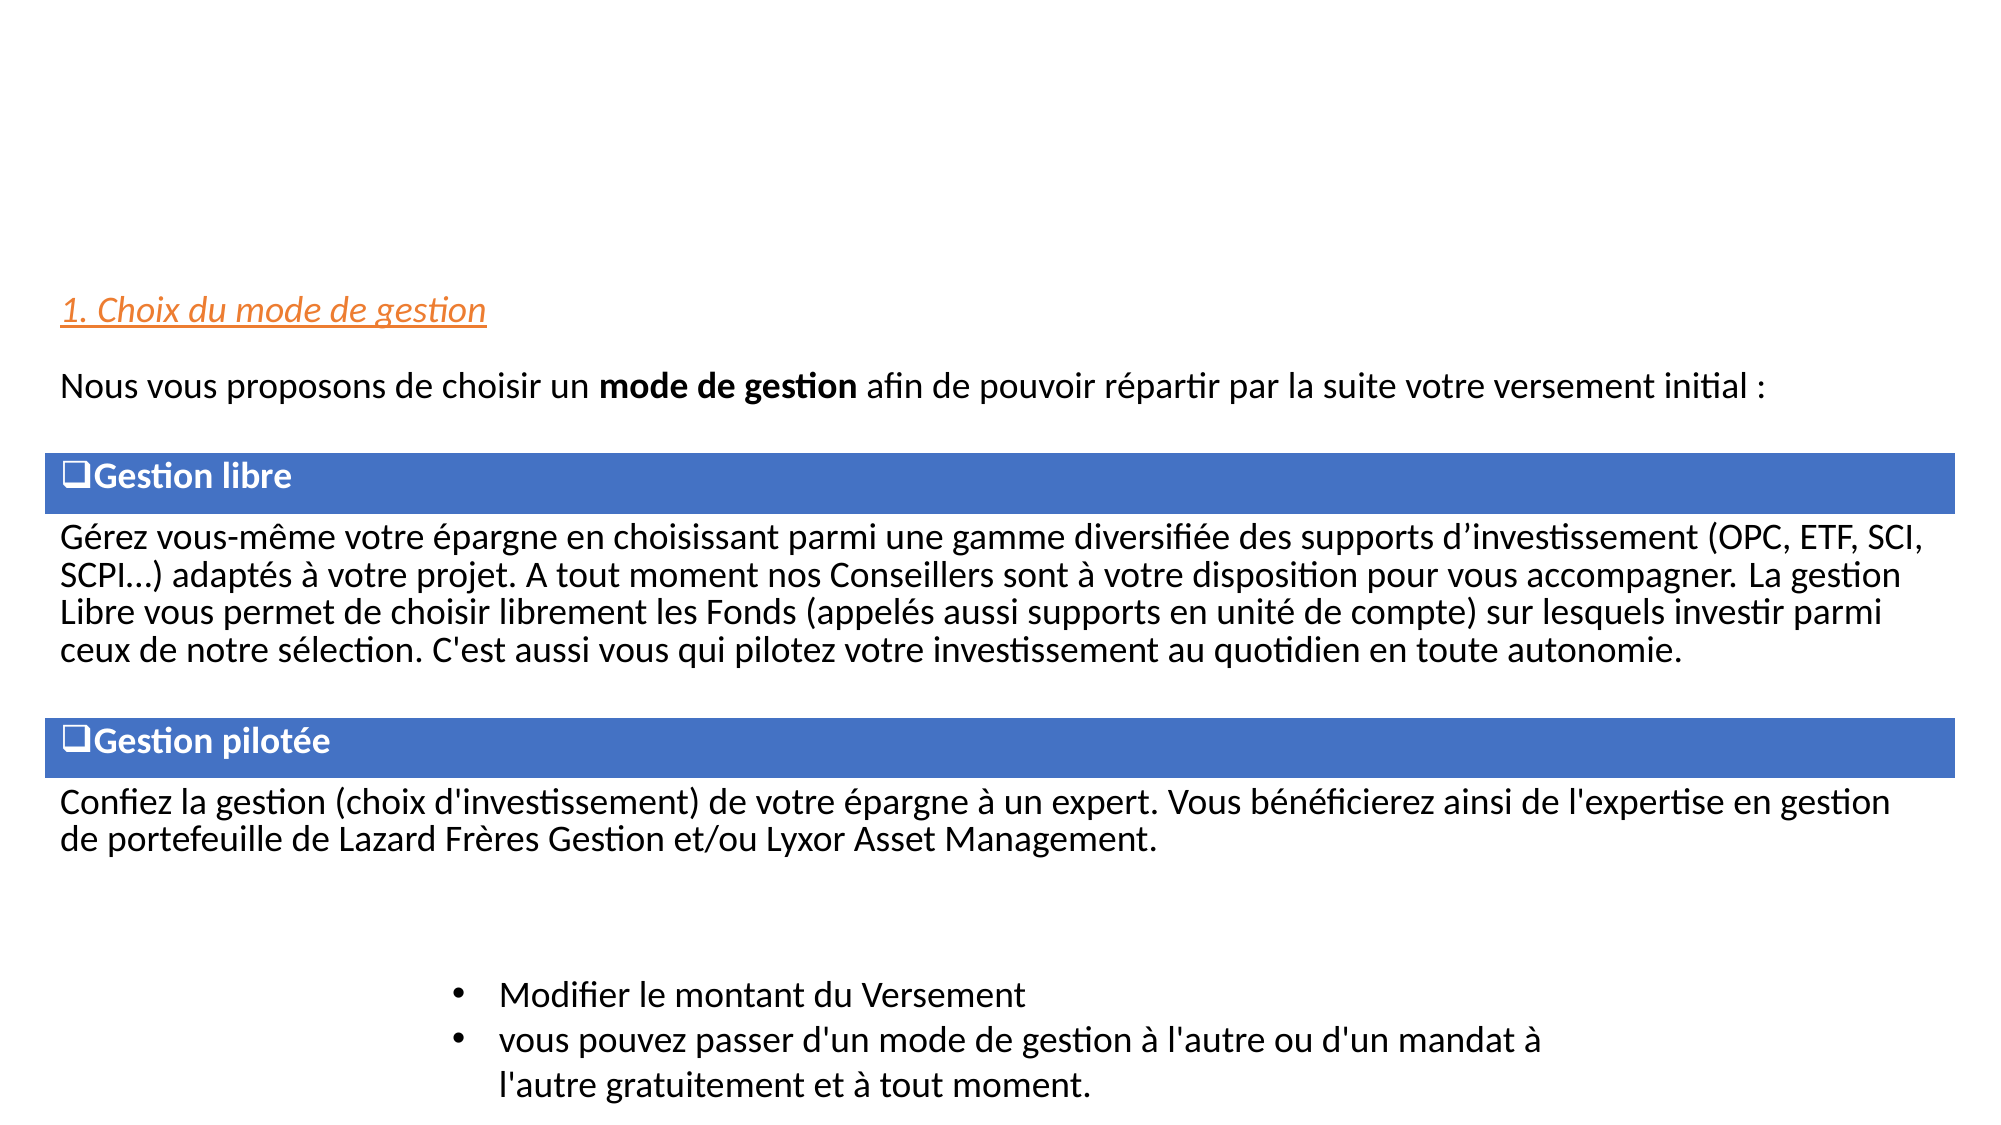

| 1. Choix du mode de gestion Nous vous proposons de choisir un mode de gestion afin de pouvoir répartir par la suite votre versement initial : |
| --- |
| Gestion libre |
| Gérez vous-même votre épargne en choisissant parmi une gamme diversifiée des supports d’investissement (OPC, ETF, SCI, SCPI…) adaptés à votre projet. A tout moment nos Conseillers sont à votre disposition pour vous accompagner. La gestion Libre vous permet de choisir librement les Fonds (appelés aussi supports en unité de compte) sur lesquels investir parmi ceux de notre sélection. C'est aussi vous qui pilotez votre investissement au quotidien en toute autonomie. |
| Gestion pilotée |
| Confiez la gestion (choix d'investissement) de votre épargne à un expert. Vous bénéficierez ainsi de l'expertise en gestion de portefeuille de Lazard Frères Gestion et/ou Lyxor Asset Management. |
Modifier le montant du Versement
vous pouvez passer d'un mode de gestion à l'autre ou d'un mandat à l'autre gratuitement et à tout moment.